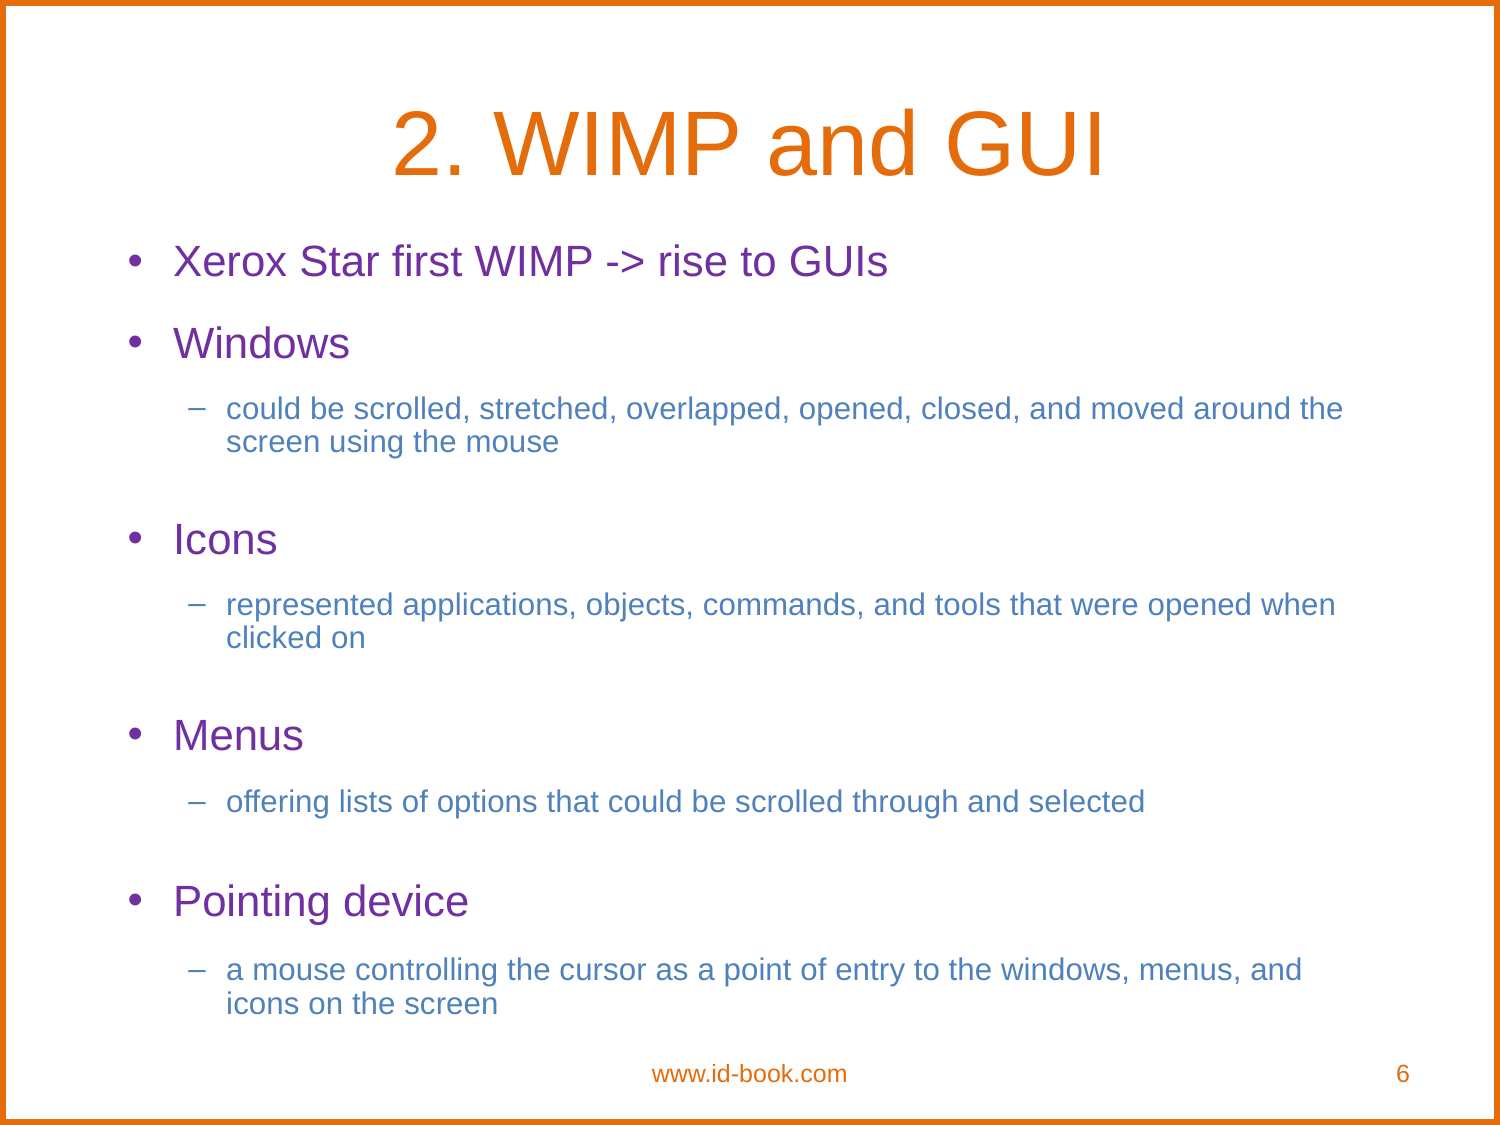

2. WIMP and GUI
Xerox Star first WIMP -> rise to GUIs

Windows

could be scrolled, stretched, overlapped, opened, closed, and moved around the screen using the mouse

Icons

represented applications, objects, commands, and tools that were opened when clicked on

Menus

offering lists of options that could be scrolled through and selected

Pointing device

a mouse controlling the cursor as a point of entry to the windows, menus, and icons on the screen
www.id-book.com
6